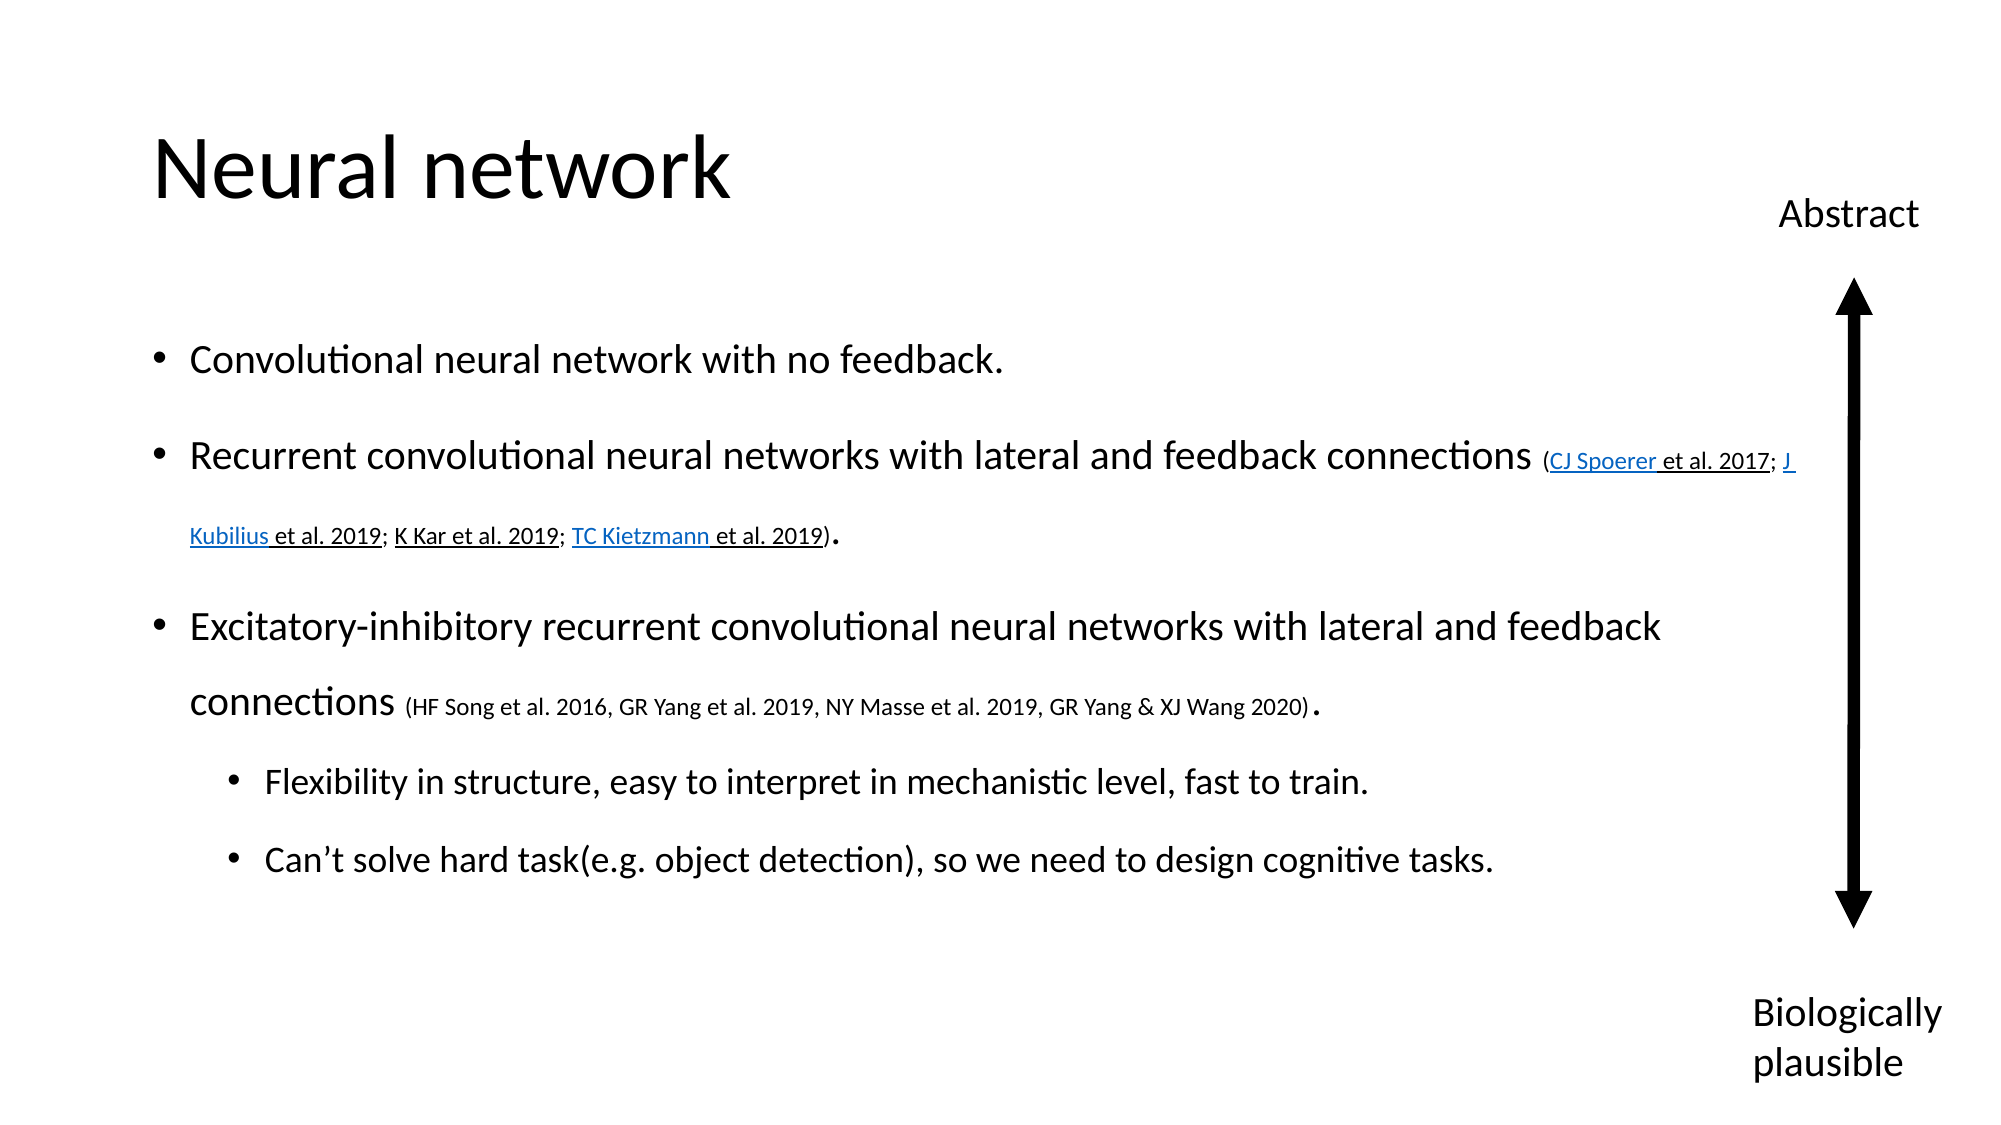

# Neural network
Abstract
Biologically plausible
Convolutional neural network with no feedback.
Recurrent convolutional neural networks with lateral and feedback connections (CJ Spoerer et al. 2017; J Kubilius et al. 2019; K Kar et al. 2019; TC Kietzmann et al. 2019).
Excitatory-inhibitory recurrent convolutional neural networks with lateral and feedback connections (HF Song et al. 2016, GR Yang et al. 2019, NY Masse et al. 2019, GR Yang & XJ Wang 2020).
Flexibility in structure, easy to interpret in mechanistic level, fast to train.
Can’t solve hard task(e.g. object detection), so we need to design cognitive tasks.